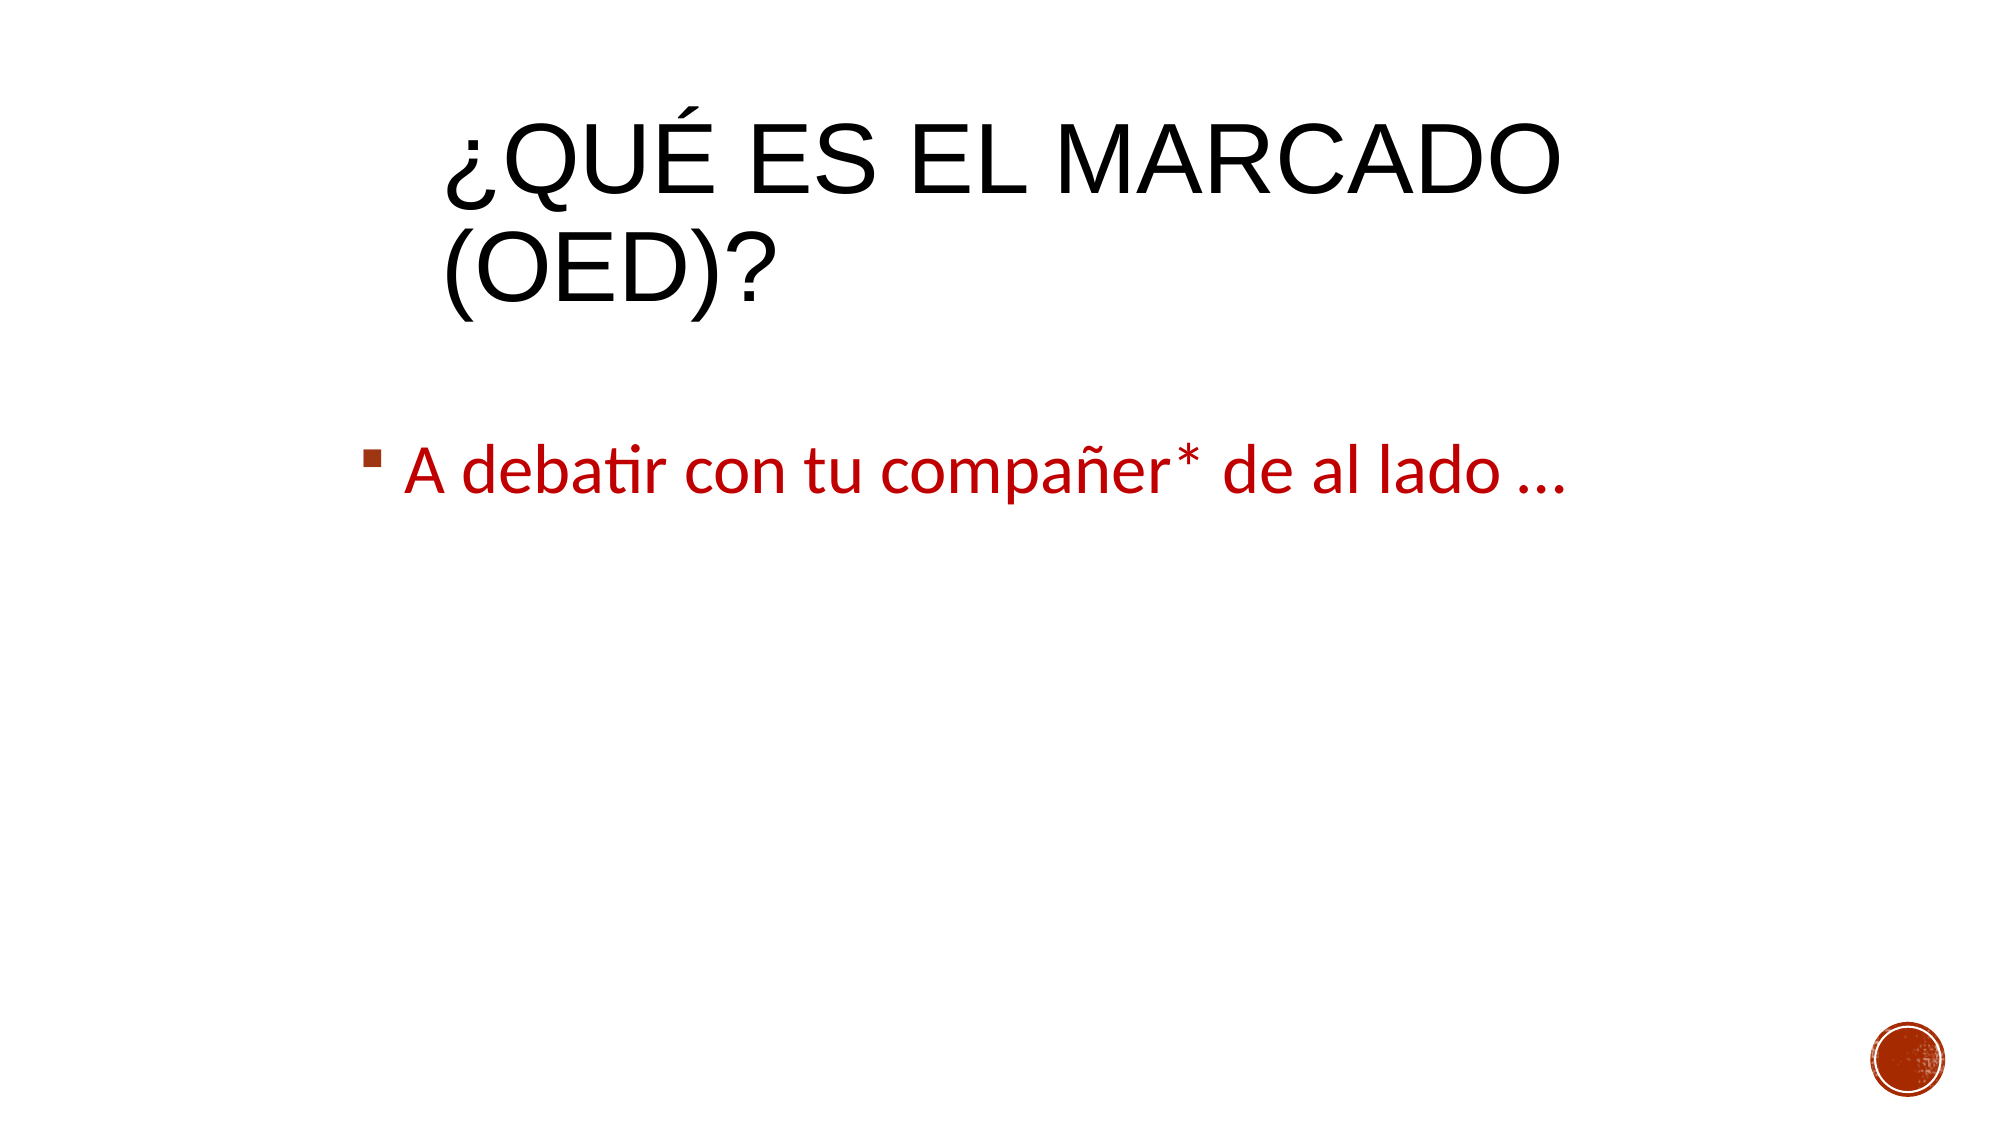

# ¿Qué es el marcado (OED)?

 A debatir con tu compañer* de al lado …